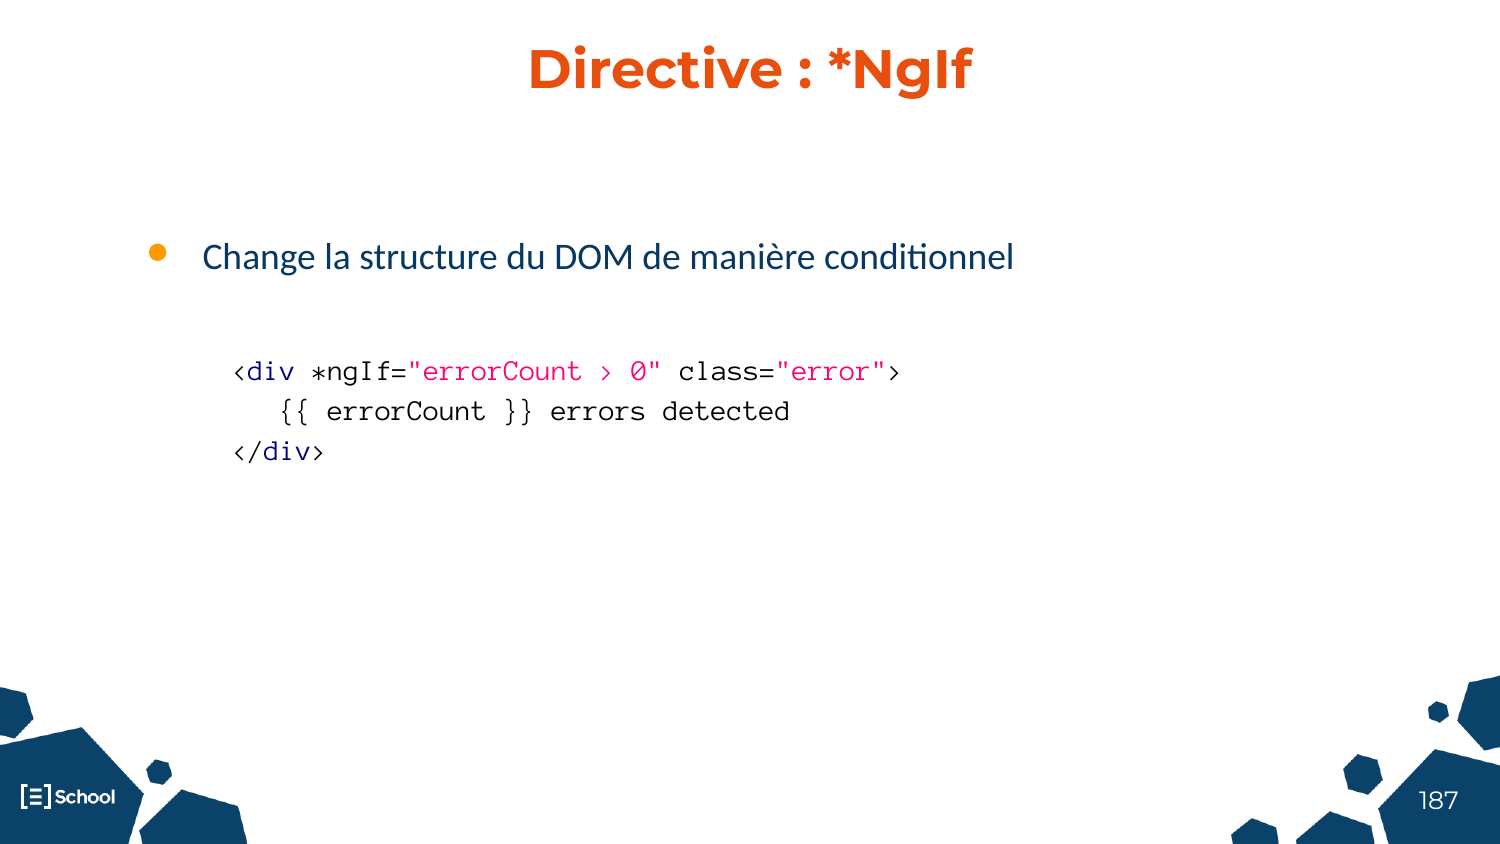

Directive : *NgIf
Change la structure du DOM de manière conditionnel

<div *ngIf="errorCount > 0" class="error">
   {{ errorCount }} errors detected
</div>

187